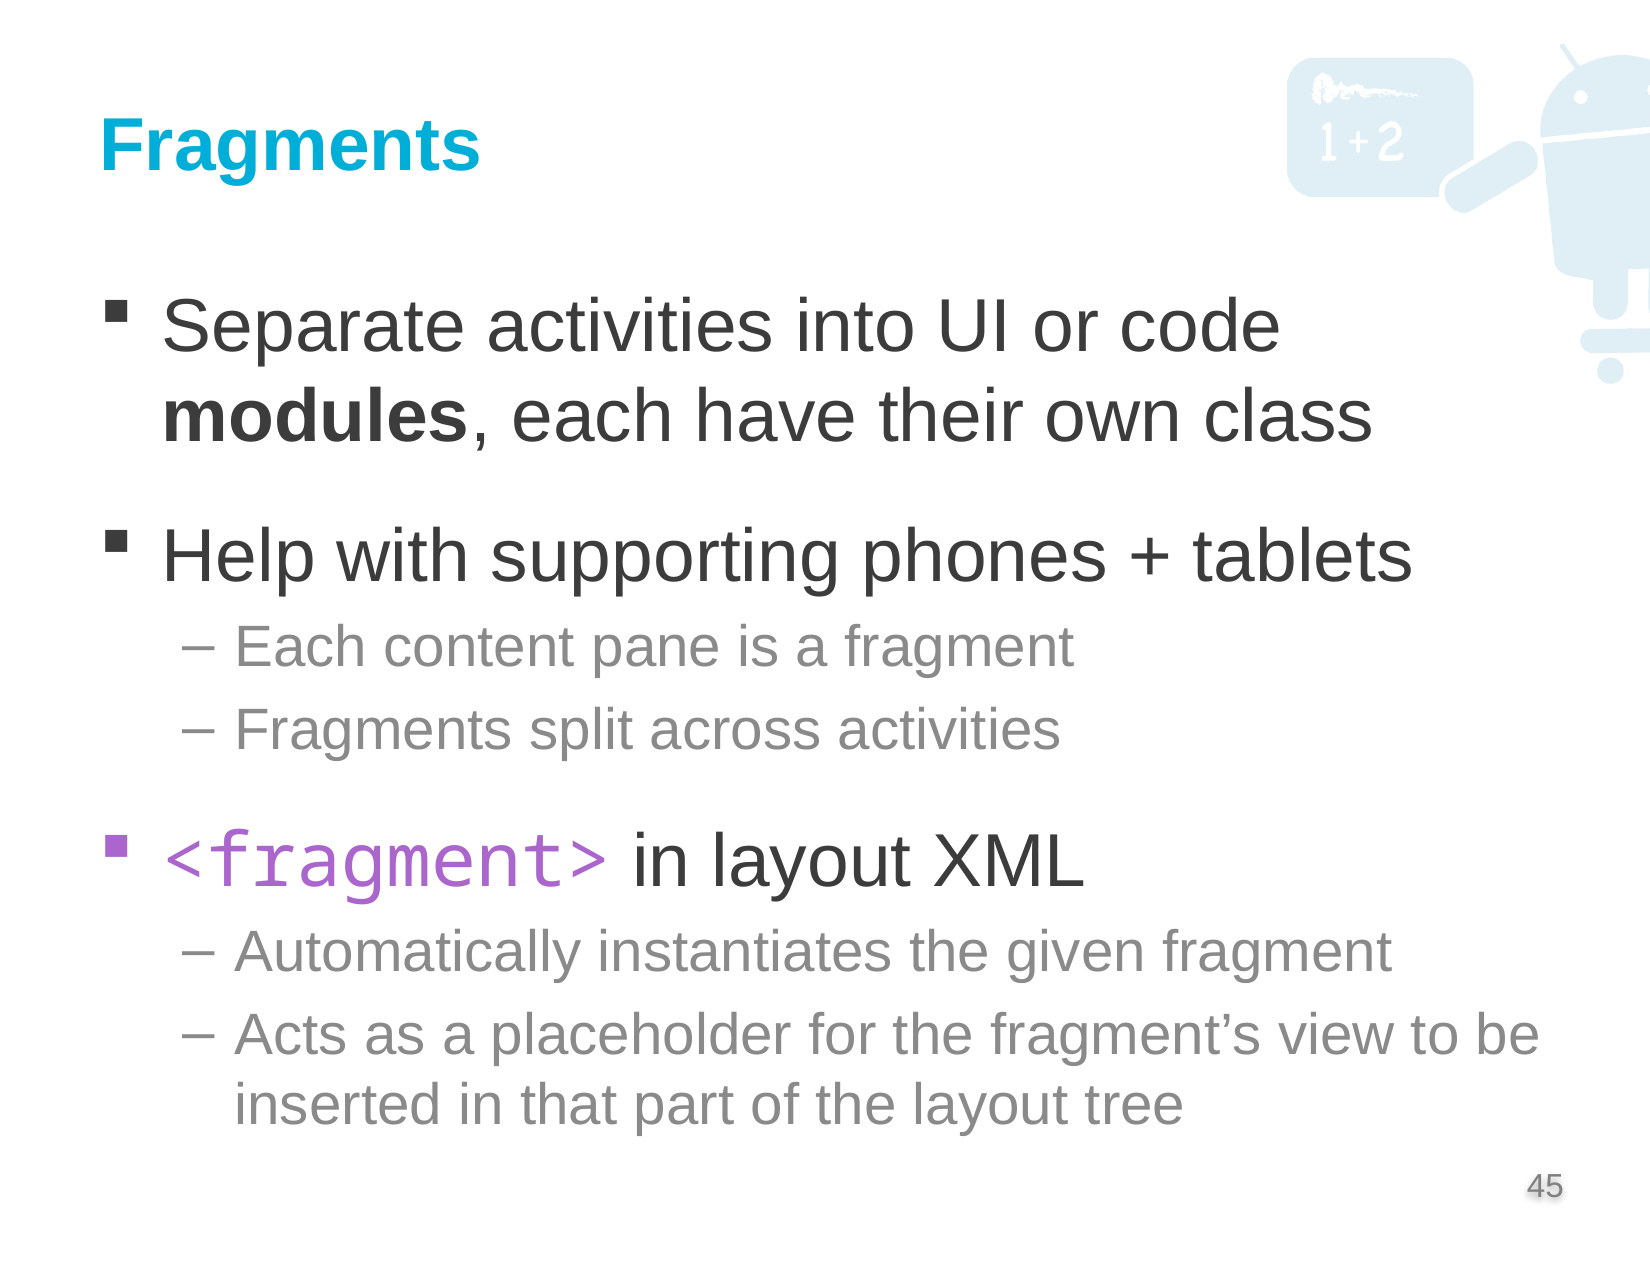

# Fragments
Separate activities into UI or code modules, each have their own class
Help with supporting phones + tablets
Each content pane is a fragment
Fragments split across activities
<fragment> in layout XML
Automatically instantiates the given fragment
Acts as a placeholder for the fragment’s view to be inserted in that part of the layout tree